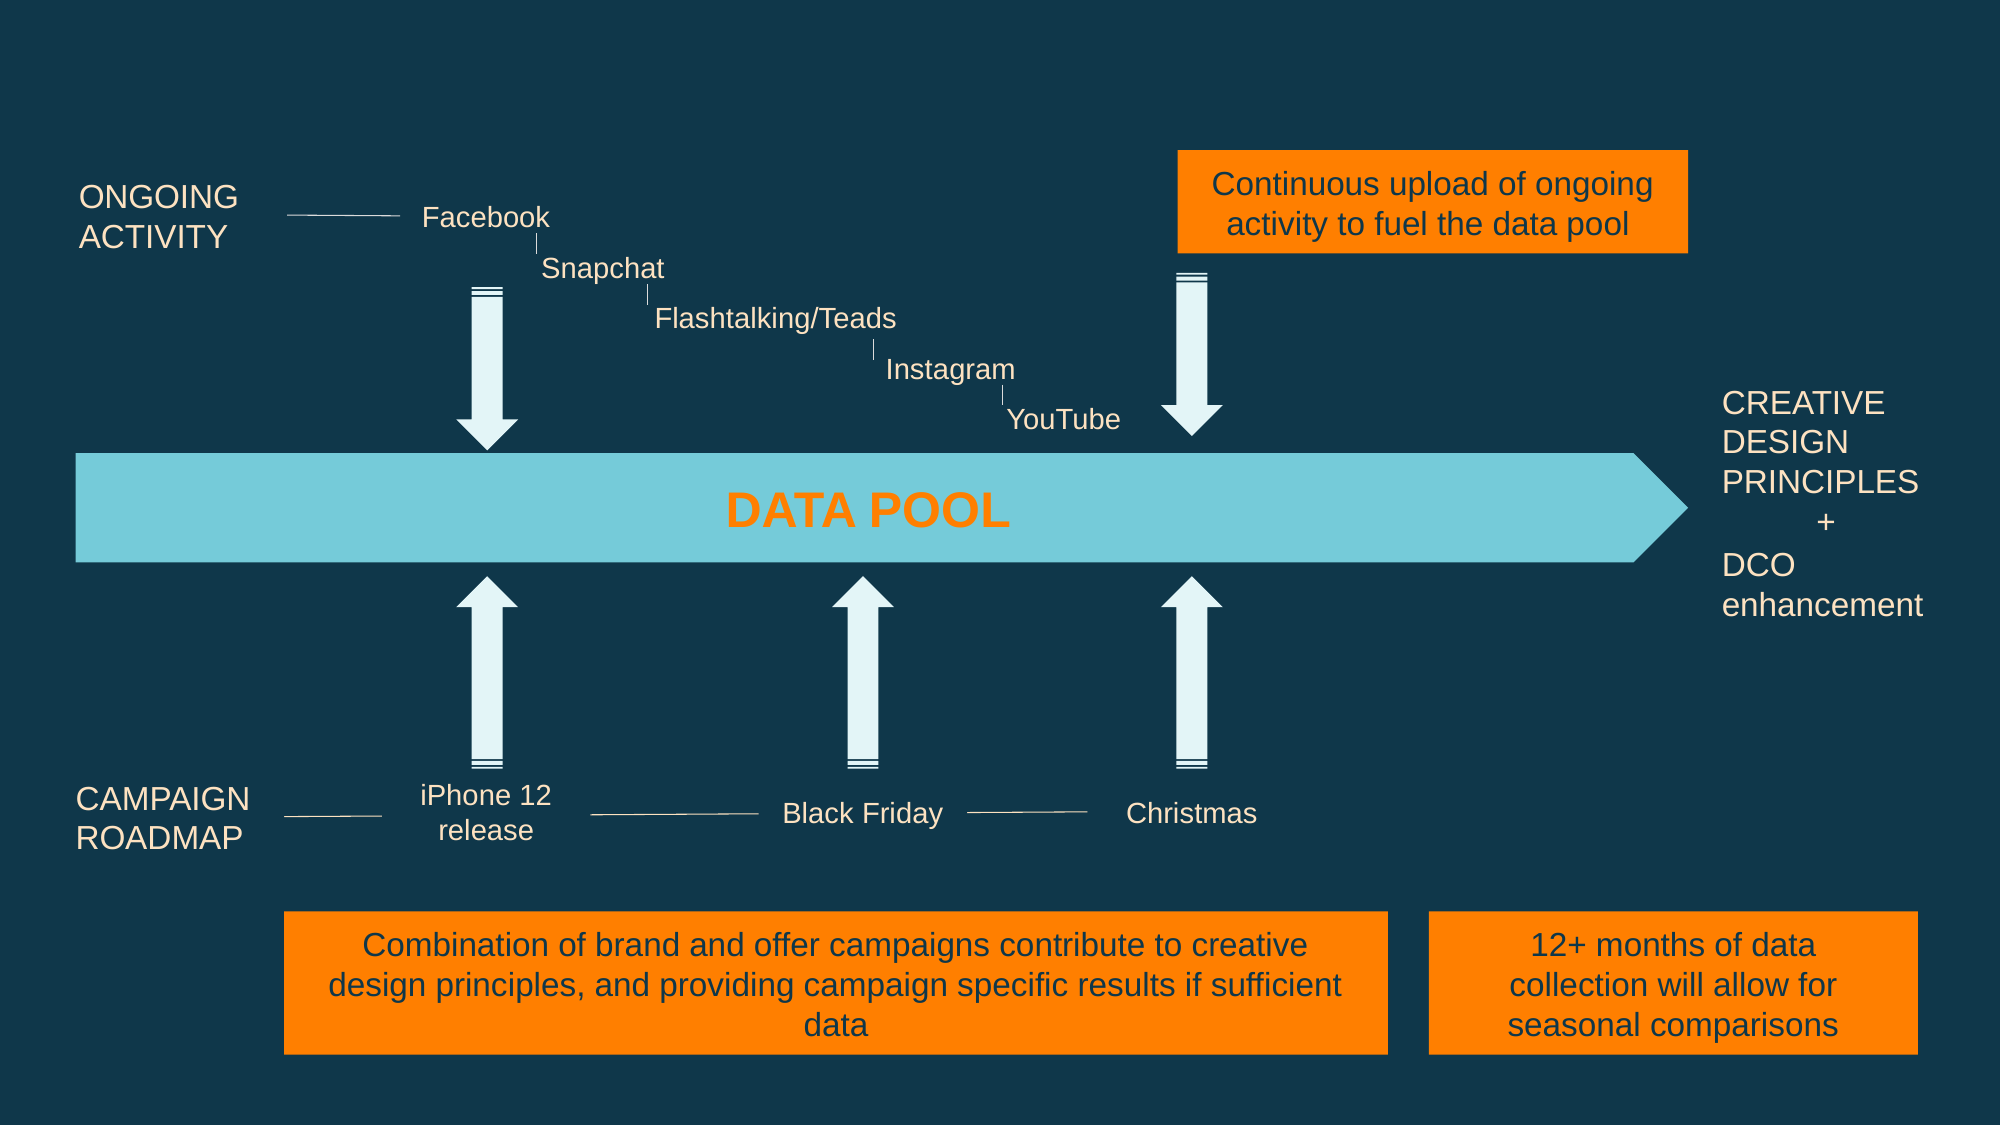

Continuous upload of ongoing activity to fuel the data pool
ONGOING ACTIVITY
Facebook
Snapchat
Flashtalking/Teads

Instagram
CREATIVE DESIGN PRINCIPLES
+

YouTube
DATA POOL
DCO enhancement

CAMPAIGN ROADMAP
iPhone 12 release
Christmas
Black Friday
12+ months of data collection will allow for seasonal comparisons
Combination of brand and offer campaigns contribute to creative design principles, and providing campaign specific results if sufficient data